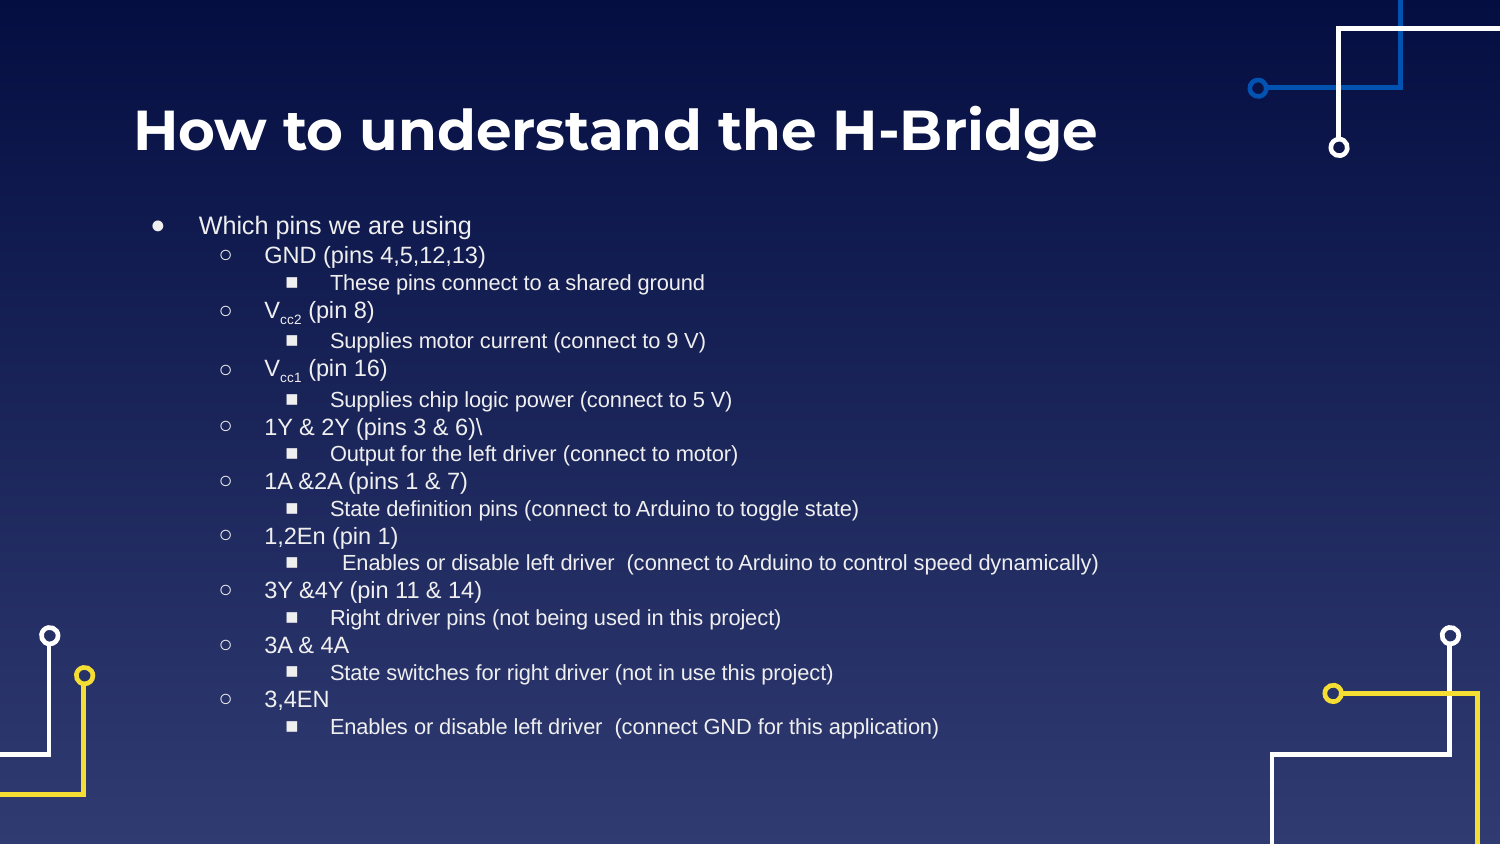

# How to understand the H-Bridge
Which pins we are using
GND (pins 4,5,12,13)
These pins connect to a shared ground
Vcc2 (pin 8)
Supplies motor current (connect to 9 V)
Vcc1 (pin 16)
Supplies chip logic power (connect to 5 V)
1Y & 2Y (pins 3 & 6)\
Output for the left driver (connect to motor)
1A &2A (pins 1 & 7)
State definition pins (connect to Arduino to toggle state)
1,2En (pin 1)
  Enables or disable left driver  (connect to Arduino to control speed dynamically)
3Y &4Y (pin 11 & 14)
Right driver pins (not being used in this project)
3A & 4A
State switches for right driver (not in use this project)
3,4EN
Enables or disable left driver  (connect GND for this application)